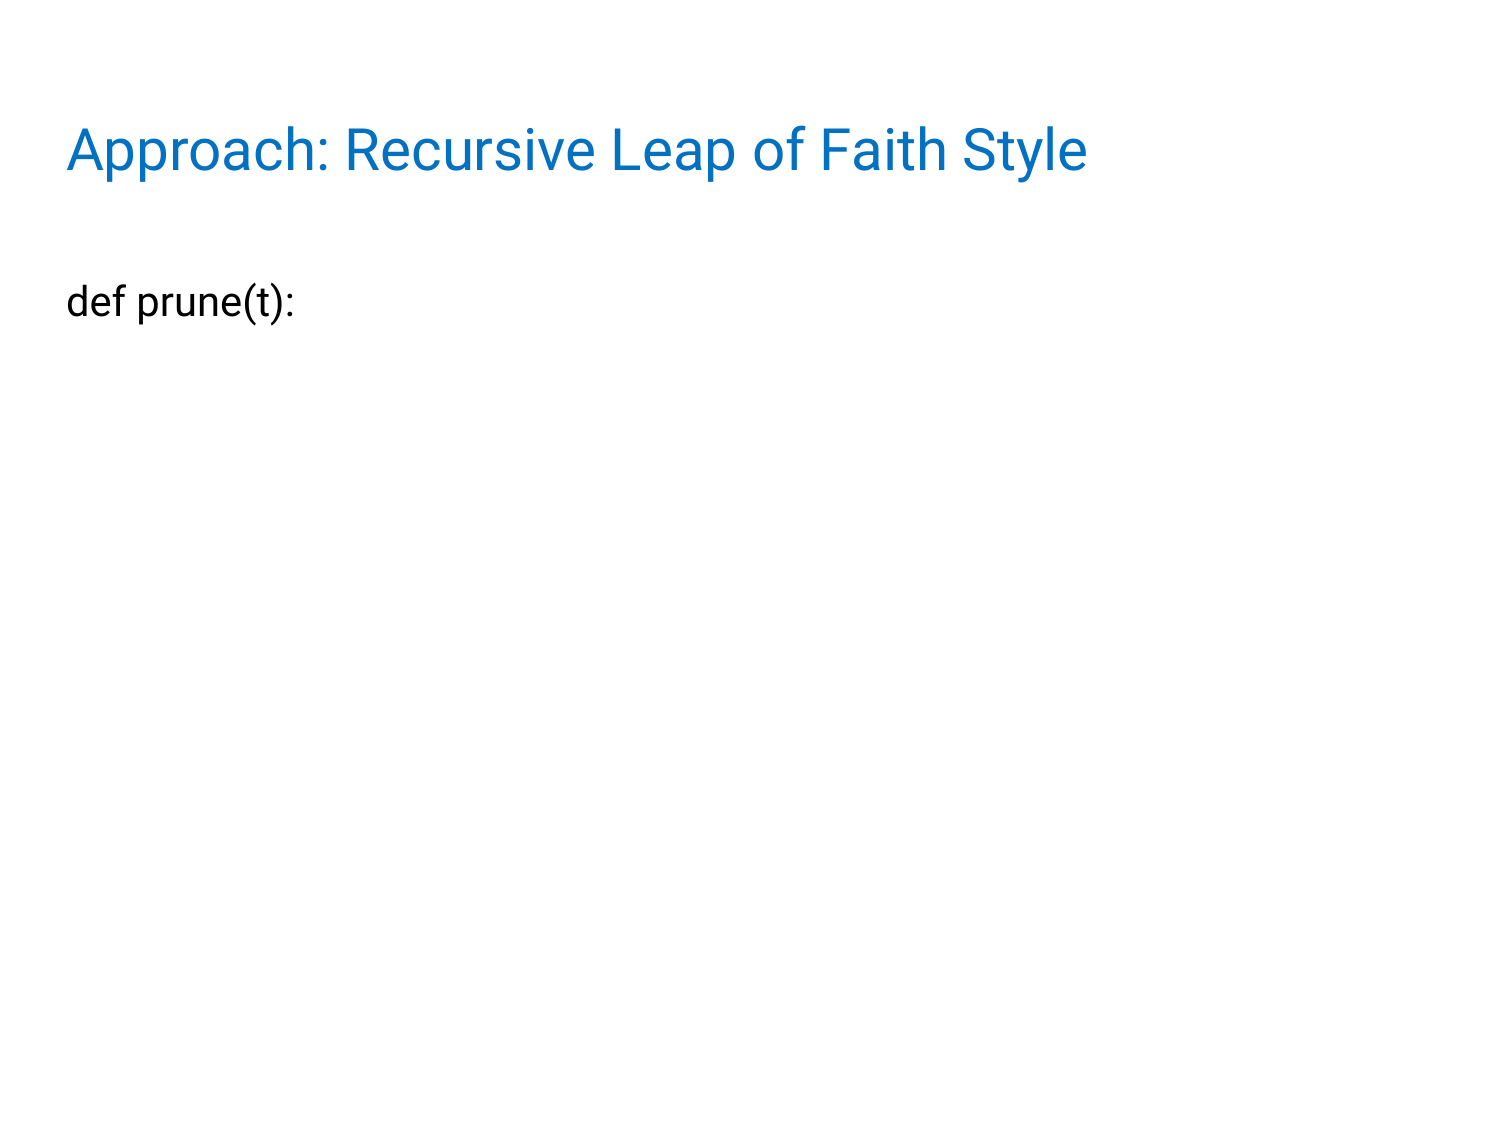

# Approach: Recursive Leap of Faith Style
def prune(t):